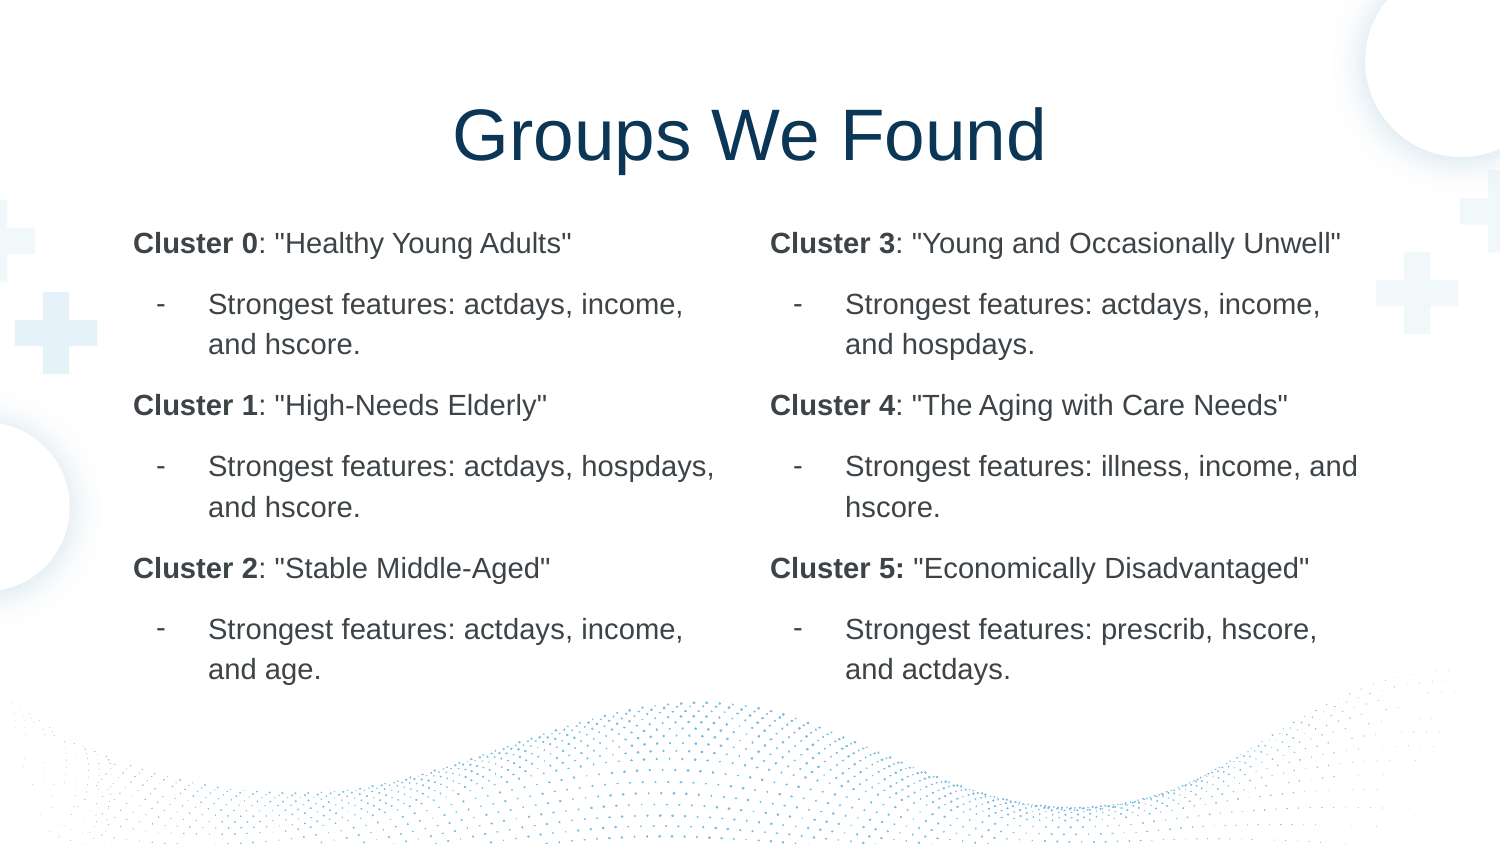

# Groups We Found
Cluster 0: "Healthy Young Adults"
Strongest features: actdays, income, and hscore.
Cluster 1: "High-Needs Elderly"
Strongest features: actdays, hospdays, and hscore.
Cluster 2: "Stable Middle-Aged"
Strongest features: actdays, income, and age.
Cluster 3: "Young and Occasionally Unwell"
Strongest features: actdays, income, and hospdays.
Cluster 4: "The Aging with Care Needs"
Strongest features: illness, income, and hscore.
Cluster 5: "Economically Disadvantaged"
Strongest features: prescrib, hscore, and actdays.